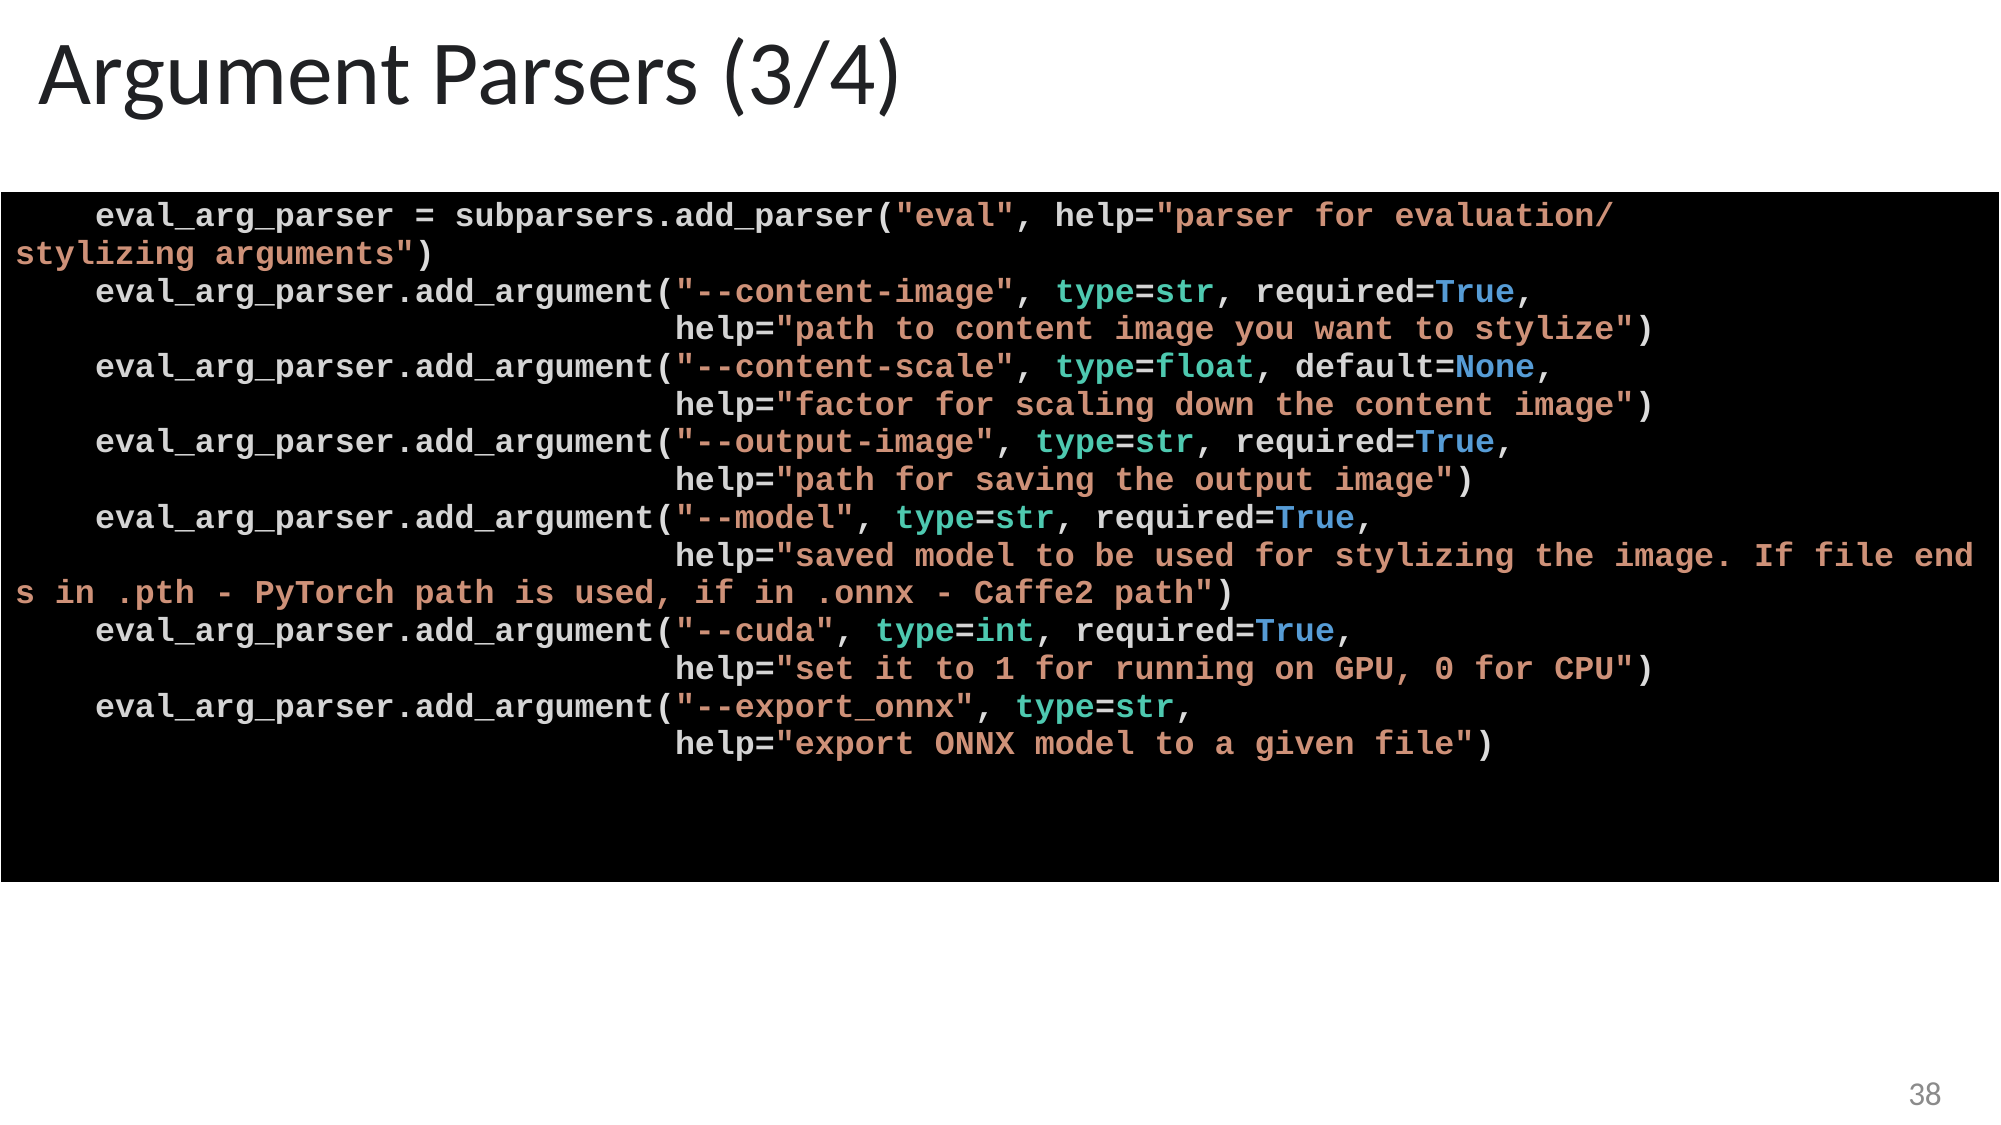

Argument Parsers (3/4)
| eval\_arg\_parser = subparsers.add\_parser("eval", help="parser for evaluation/stylizing arguments")     eval\_arg\_parser.add\_argument("--content-image", type=str, required=True,                                  help="path to content image you want to stylize")     eval\_arg\_parser.add\_argument("--content-scale", type=float, default=None,                                  help="factor for scaling down the content image")     eval\_arg\_parser.add\_argument("--output-image", type=str, required=True,                                  help="path for saving the output image")     eval\_arg\_parser.add\_argument("--model", type=str, required=True,                                  help="saved model to be used for stylizing the image. If file ends in .pth - PyTorch path is used, if in .onnx - Caffe2 path")     eval\_arg\_parser.add\_argument("--cuda", type=int, required=True,                                  help="set it to 1 for running on GPU, 0 for CPU")     eval\_arg\_parser.add\_argument("--export\_onnx", type=str,                                  help="export ONNX model to a given file") |
| --- |
38